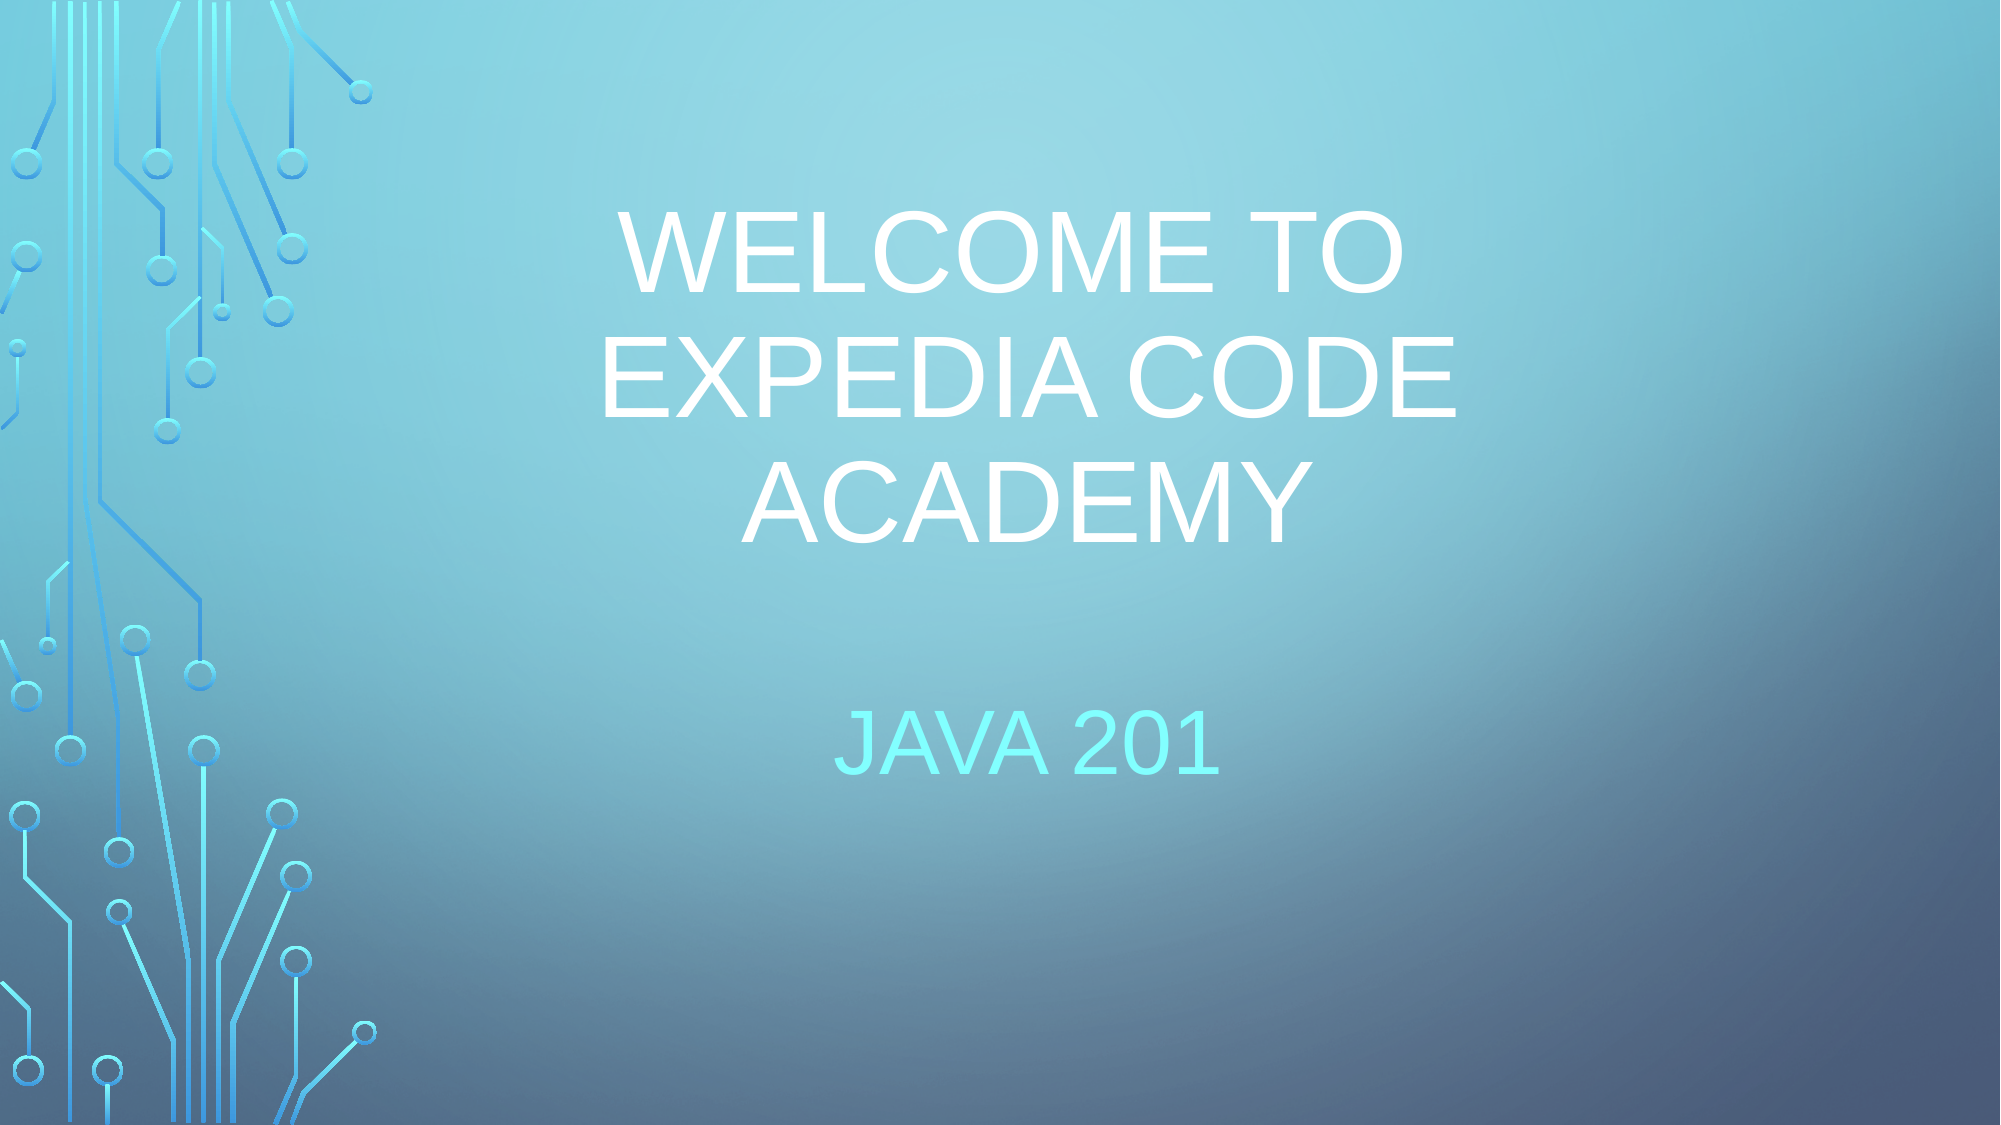

# Welcome to Expedia Code Academy
JAVA 201